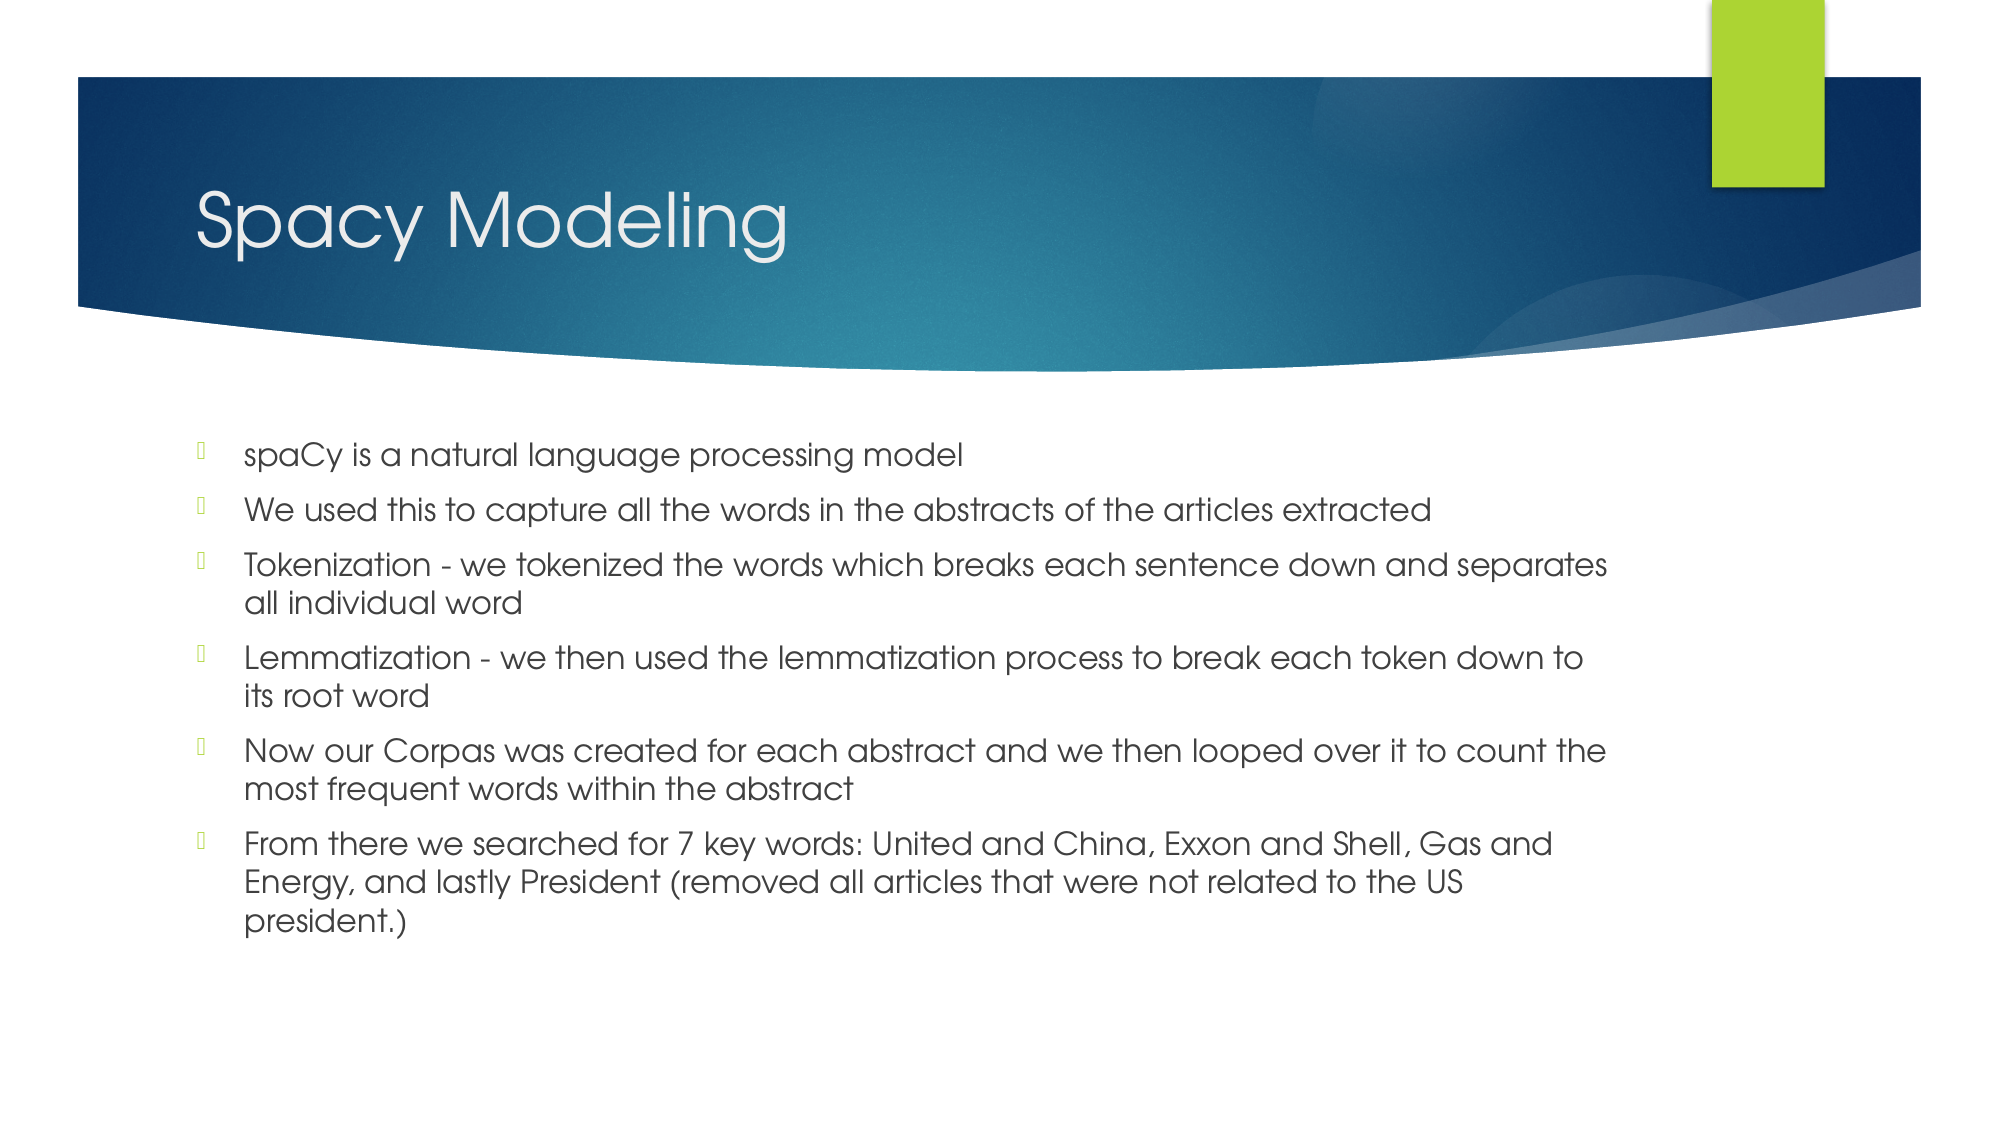

# Spacy Modeling
spaCy is a natural language processing model
We used this to capture all the words in the abstracts of the articles extracted
Tokenization - we tokenized the words which breaks each sentence down and separates all individual word
Lemmatization - we then used the lemmatization process to break each token down to its root word
Now our Corpas was created for each abstract and we then looped over it to count the most frequent words within the abstract
From there we searched for 7 key words: United and China, Exxon and Shell, Gas and Energy, and lastly President (removed all articles that were not related to the US president.)